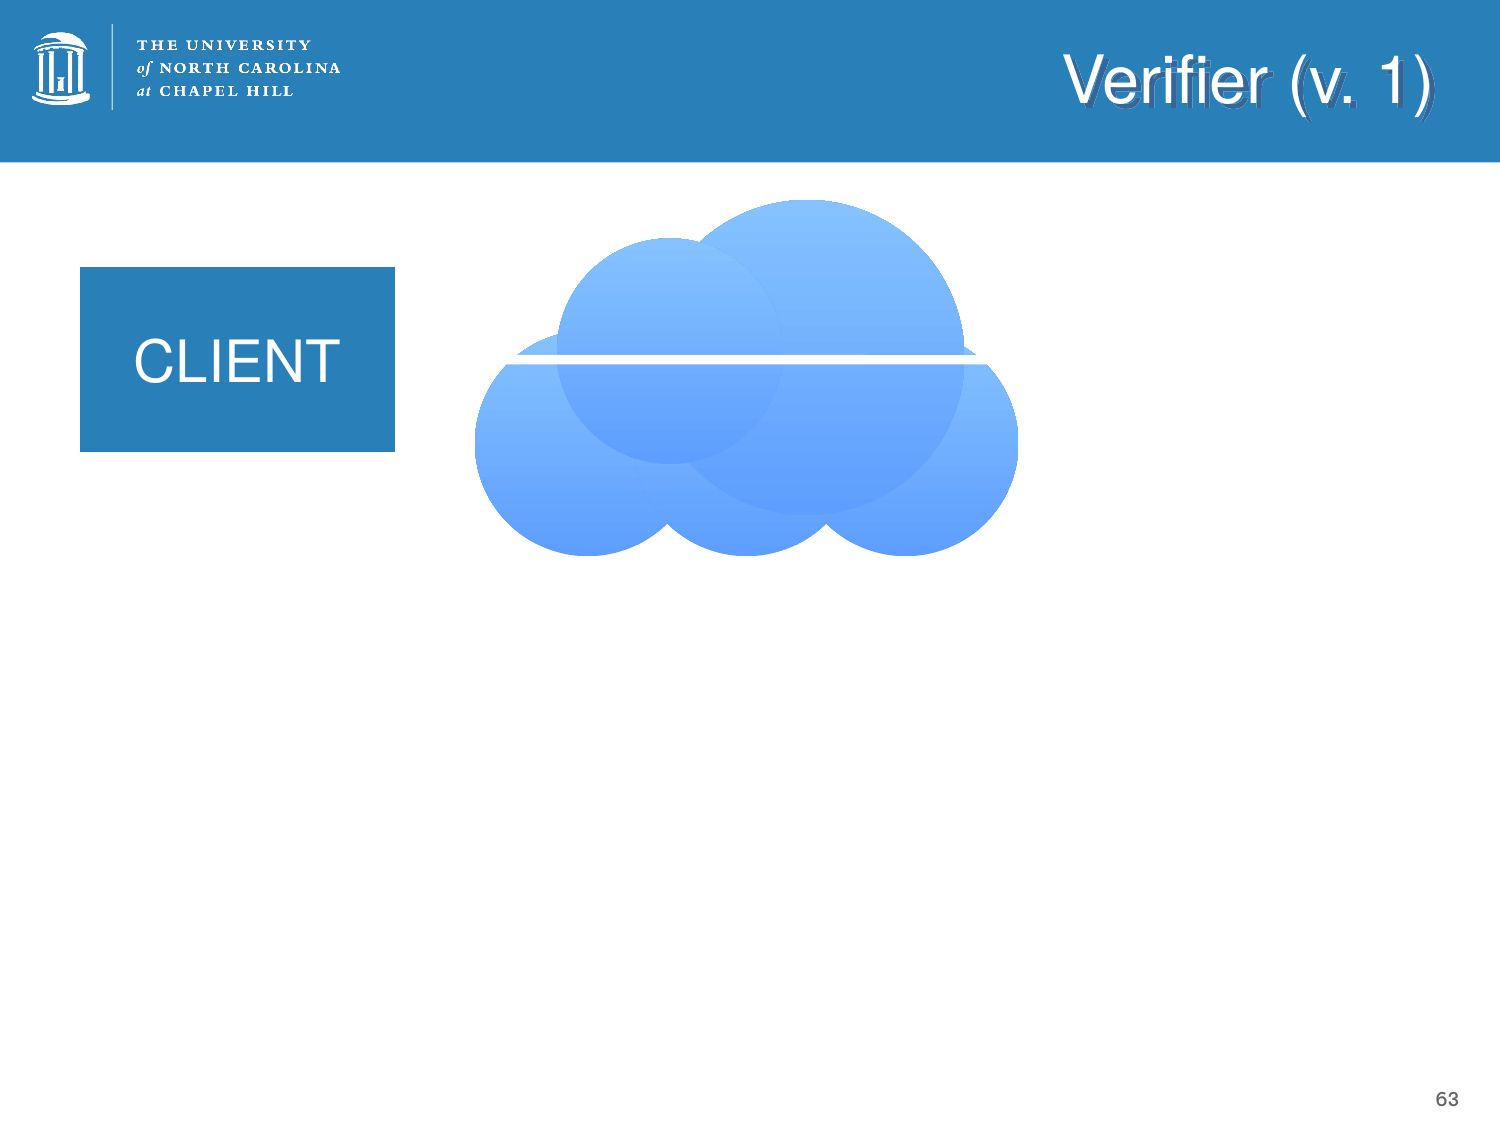

# Verifier (v. 1)

CLIENT
SERVER
OFFLINE
MESSAGE LOG
VERIFIER
D. Bethea, R. Cochran and M. K. Reiter.
Server-side verification of client behavior in online games.
In  ACM Transactions on Information and System Security, 14(4). 2011.